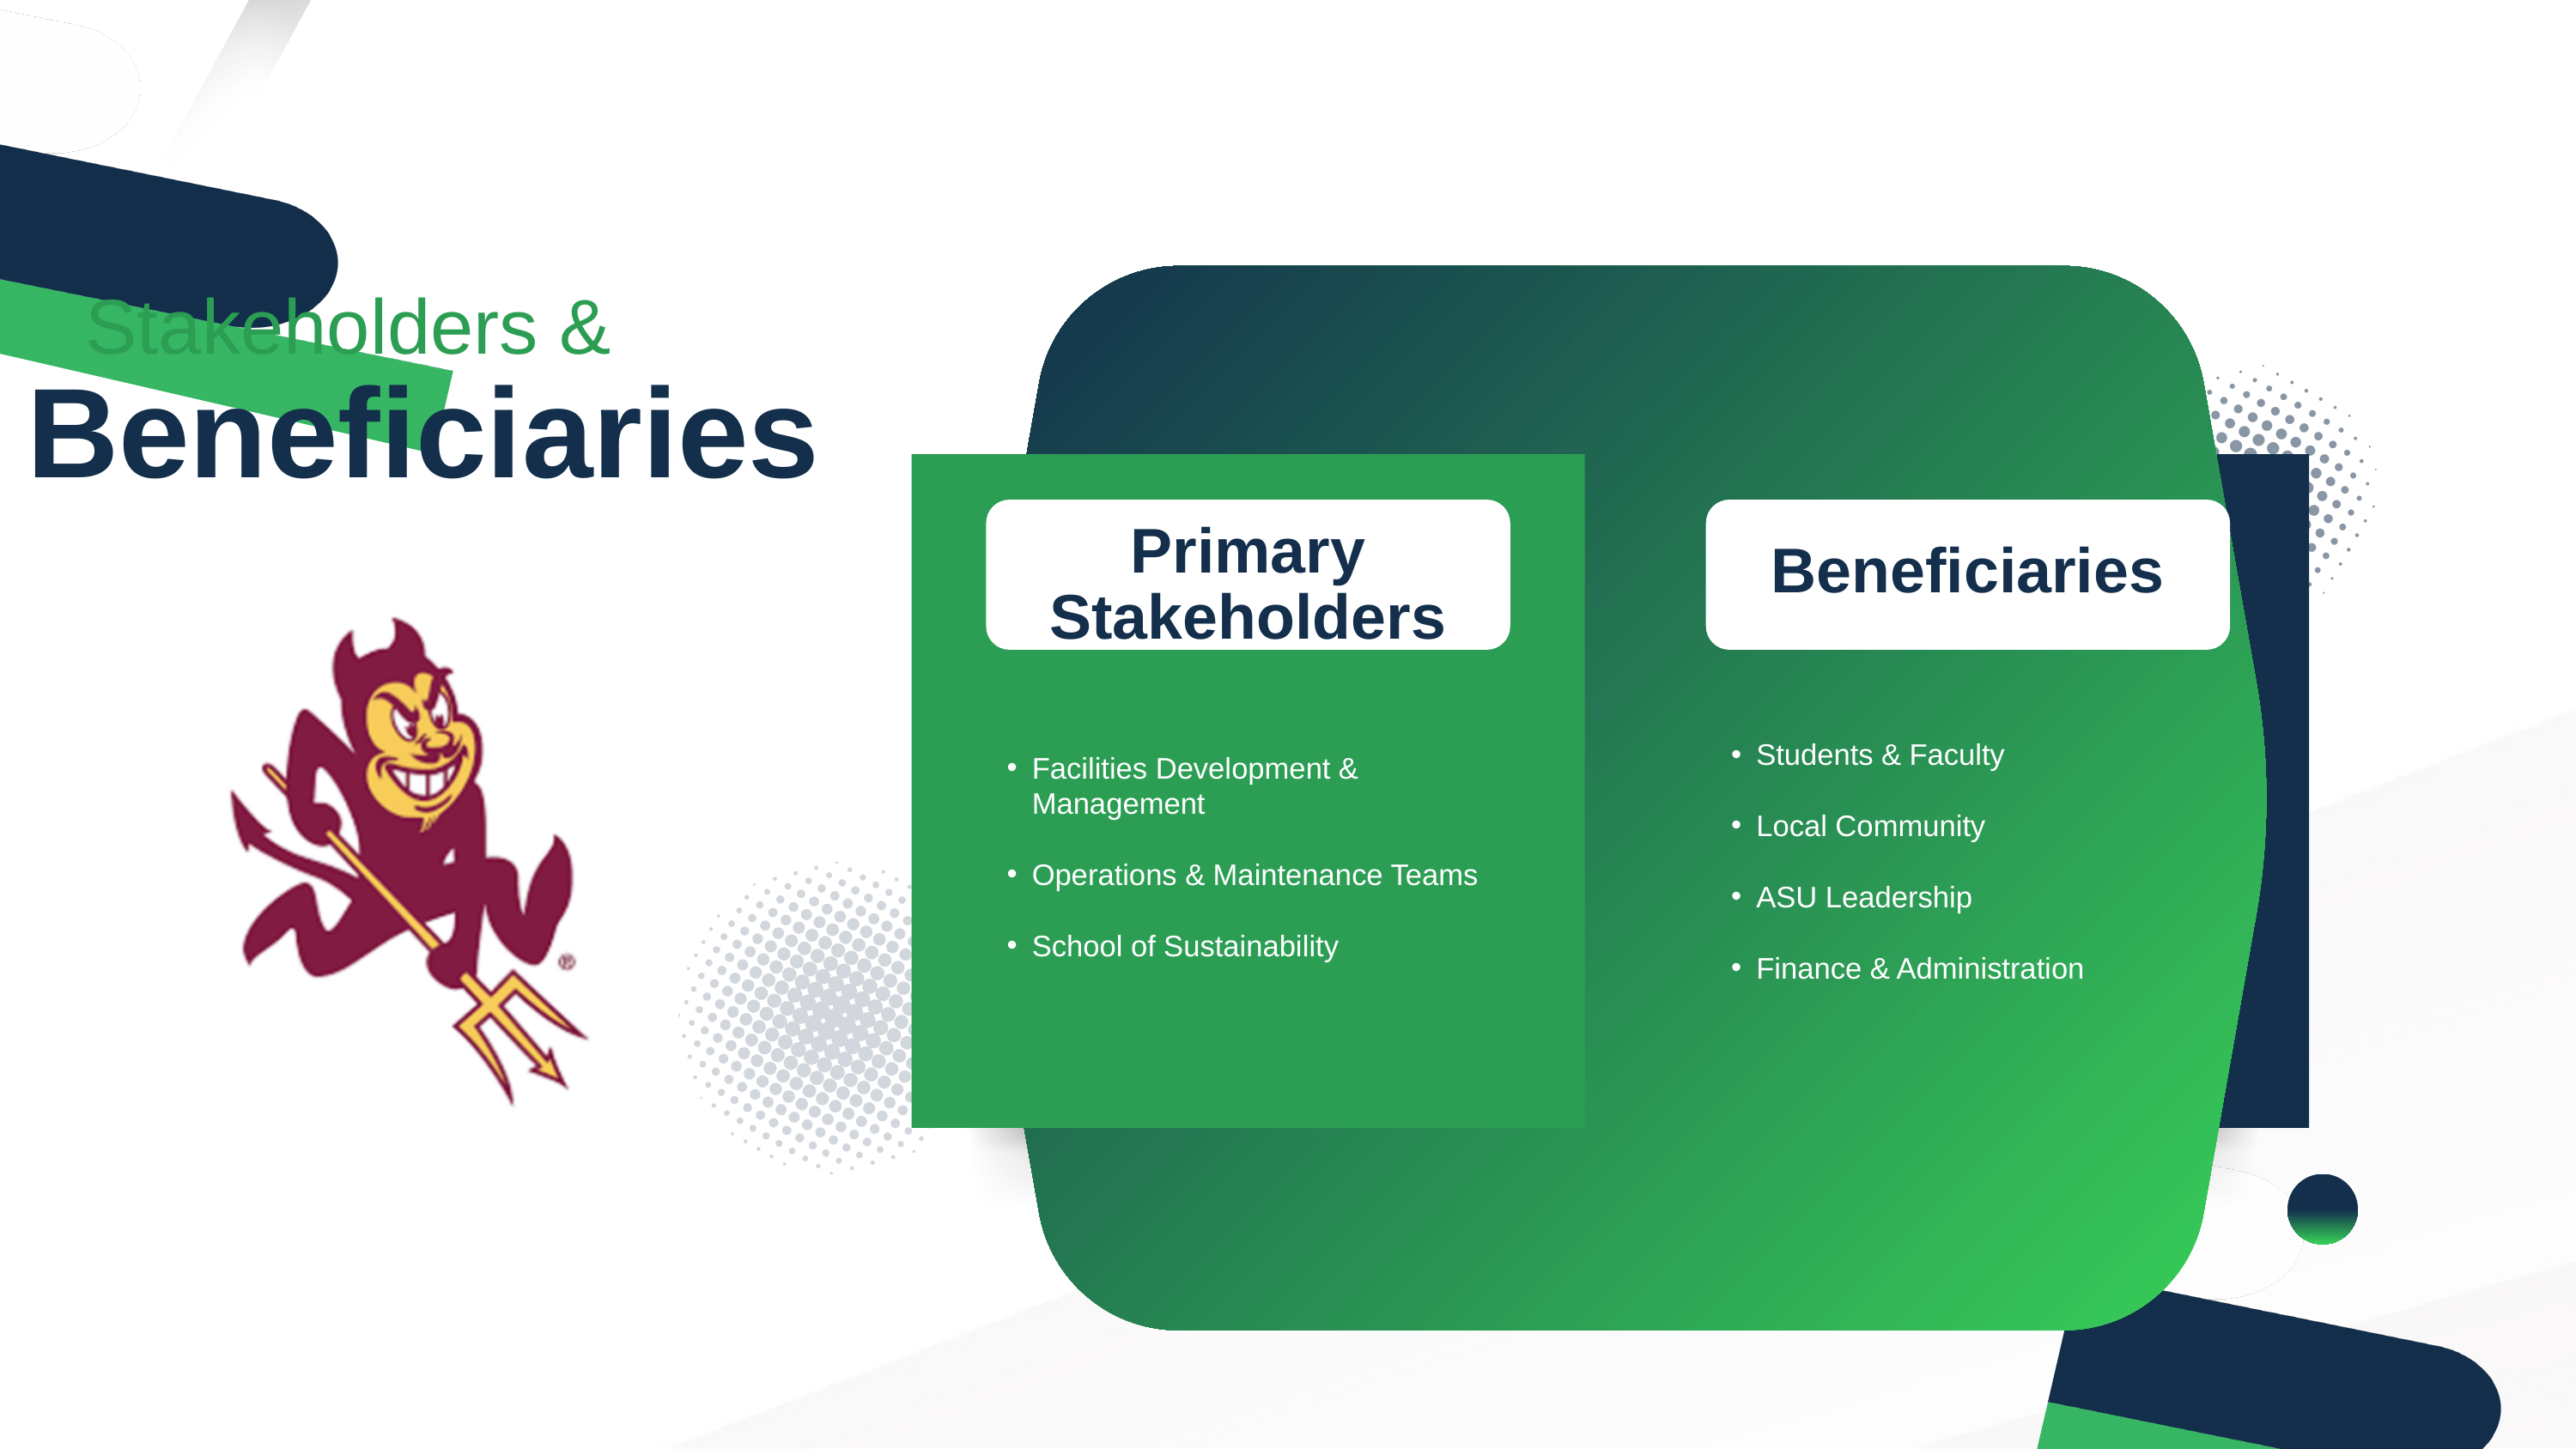

Stakeholders &

Primary Stakeholders
Beneficiaries
Students & Faculty

Local Community

ASU Leadership

Finance & Administration
Facilities Development & Management

Operations & Maintenance Teams

School of Sustainability

Beneficiaries